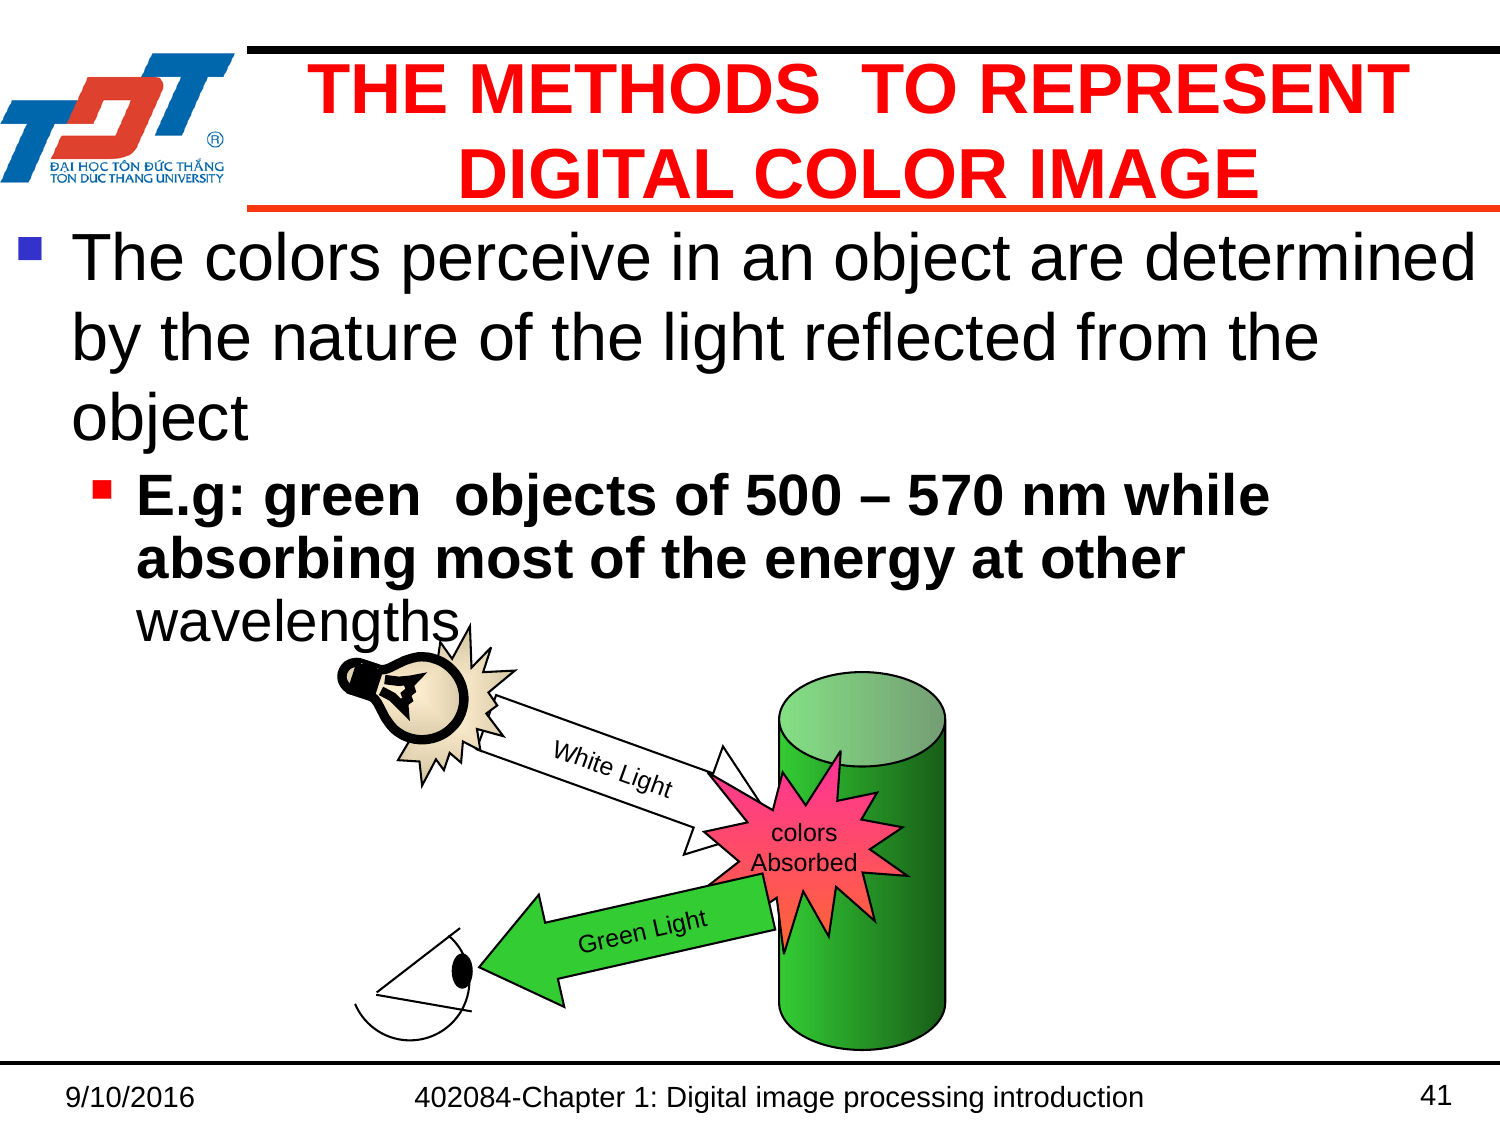

# The Methods  to represent Digital color image
The colors perceive in an object are determined by the nature of the light reflected from the object
E.g: green  objects of 500 – 570 nm while absorbing most of the energy at other wavelengths

White Light
colors Absorbed
Green Light

41
9/10/2016
402084-Chapter 1: Digital image processing introduction